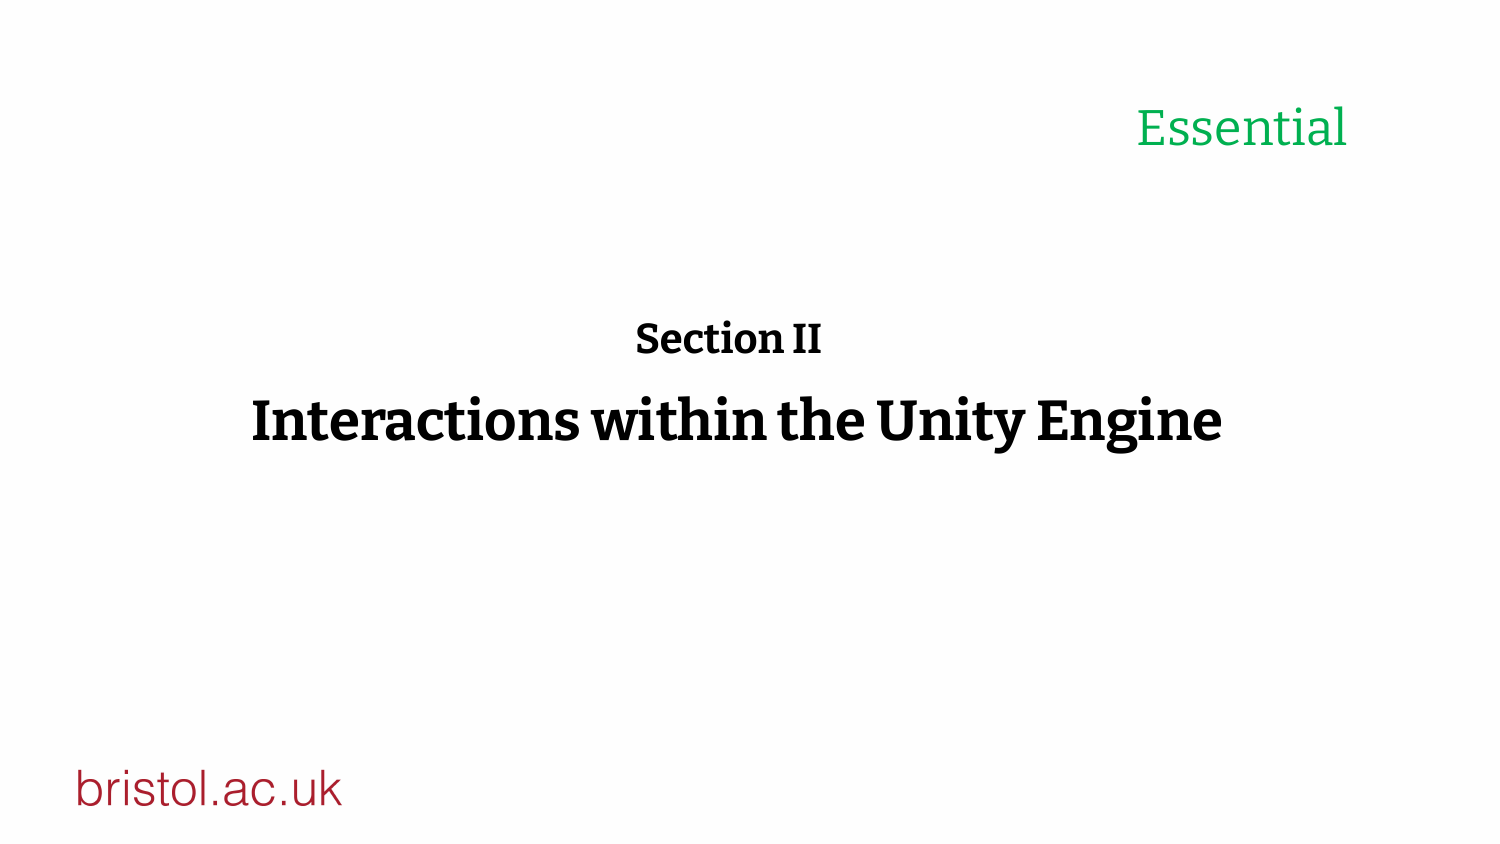

Essential
Section II
# Interactions within the Unity Engine